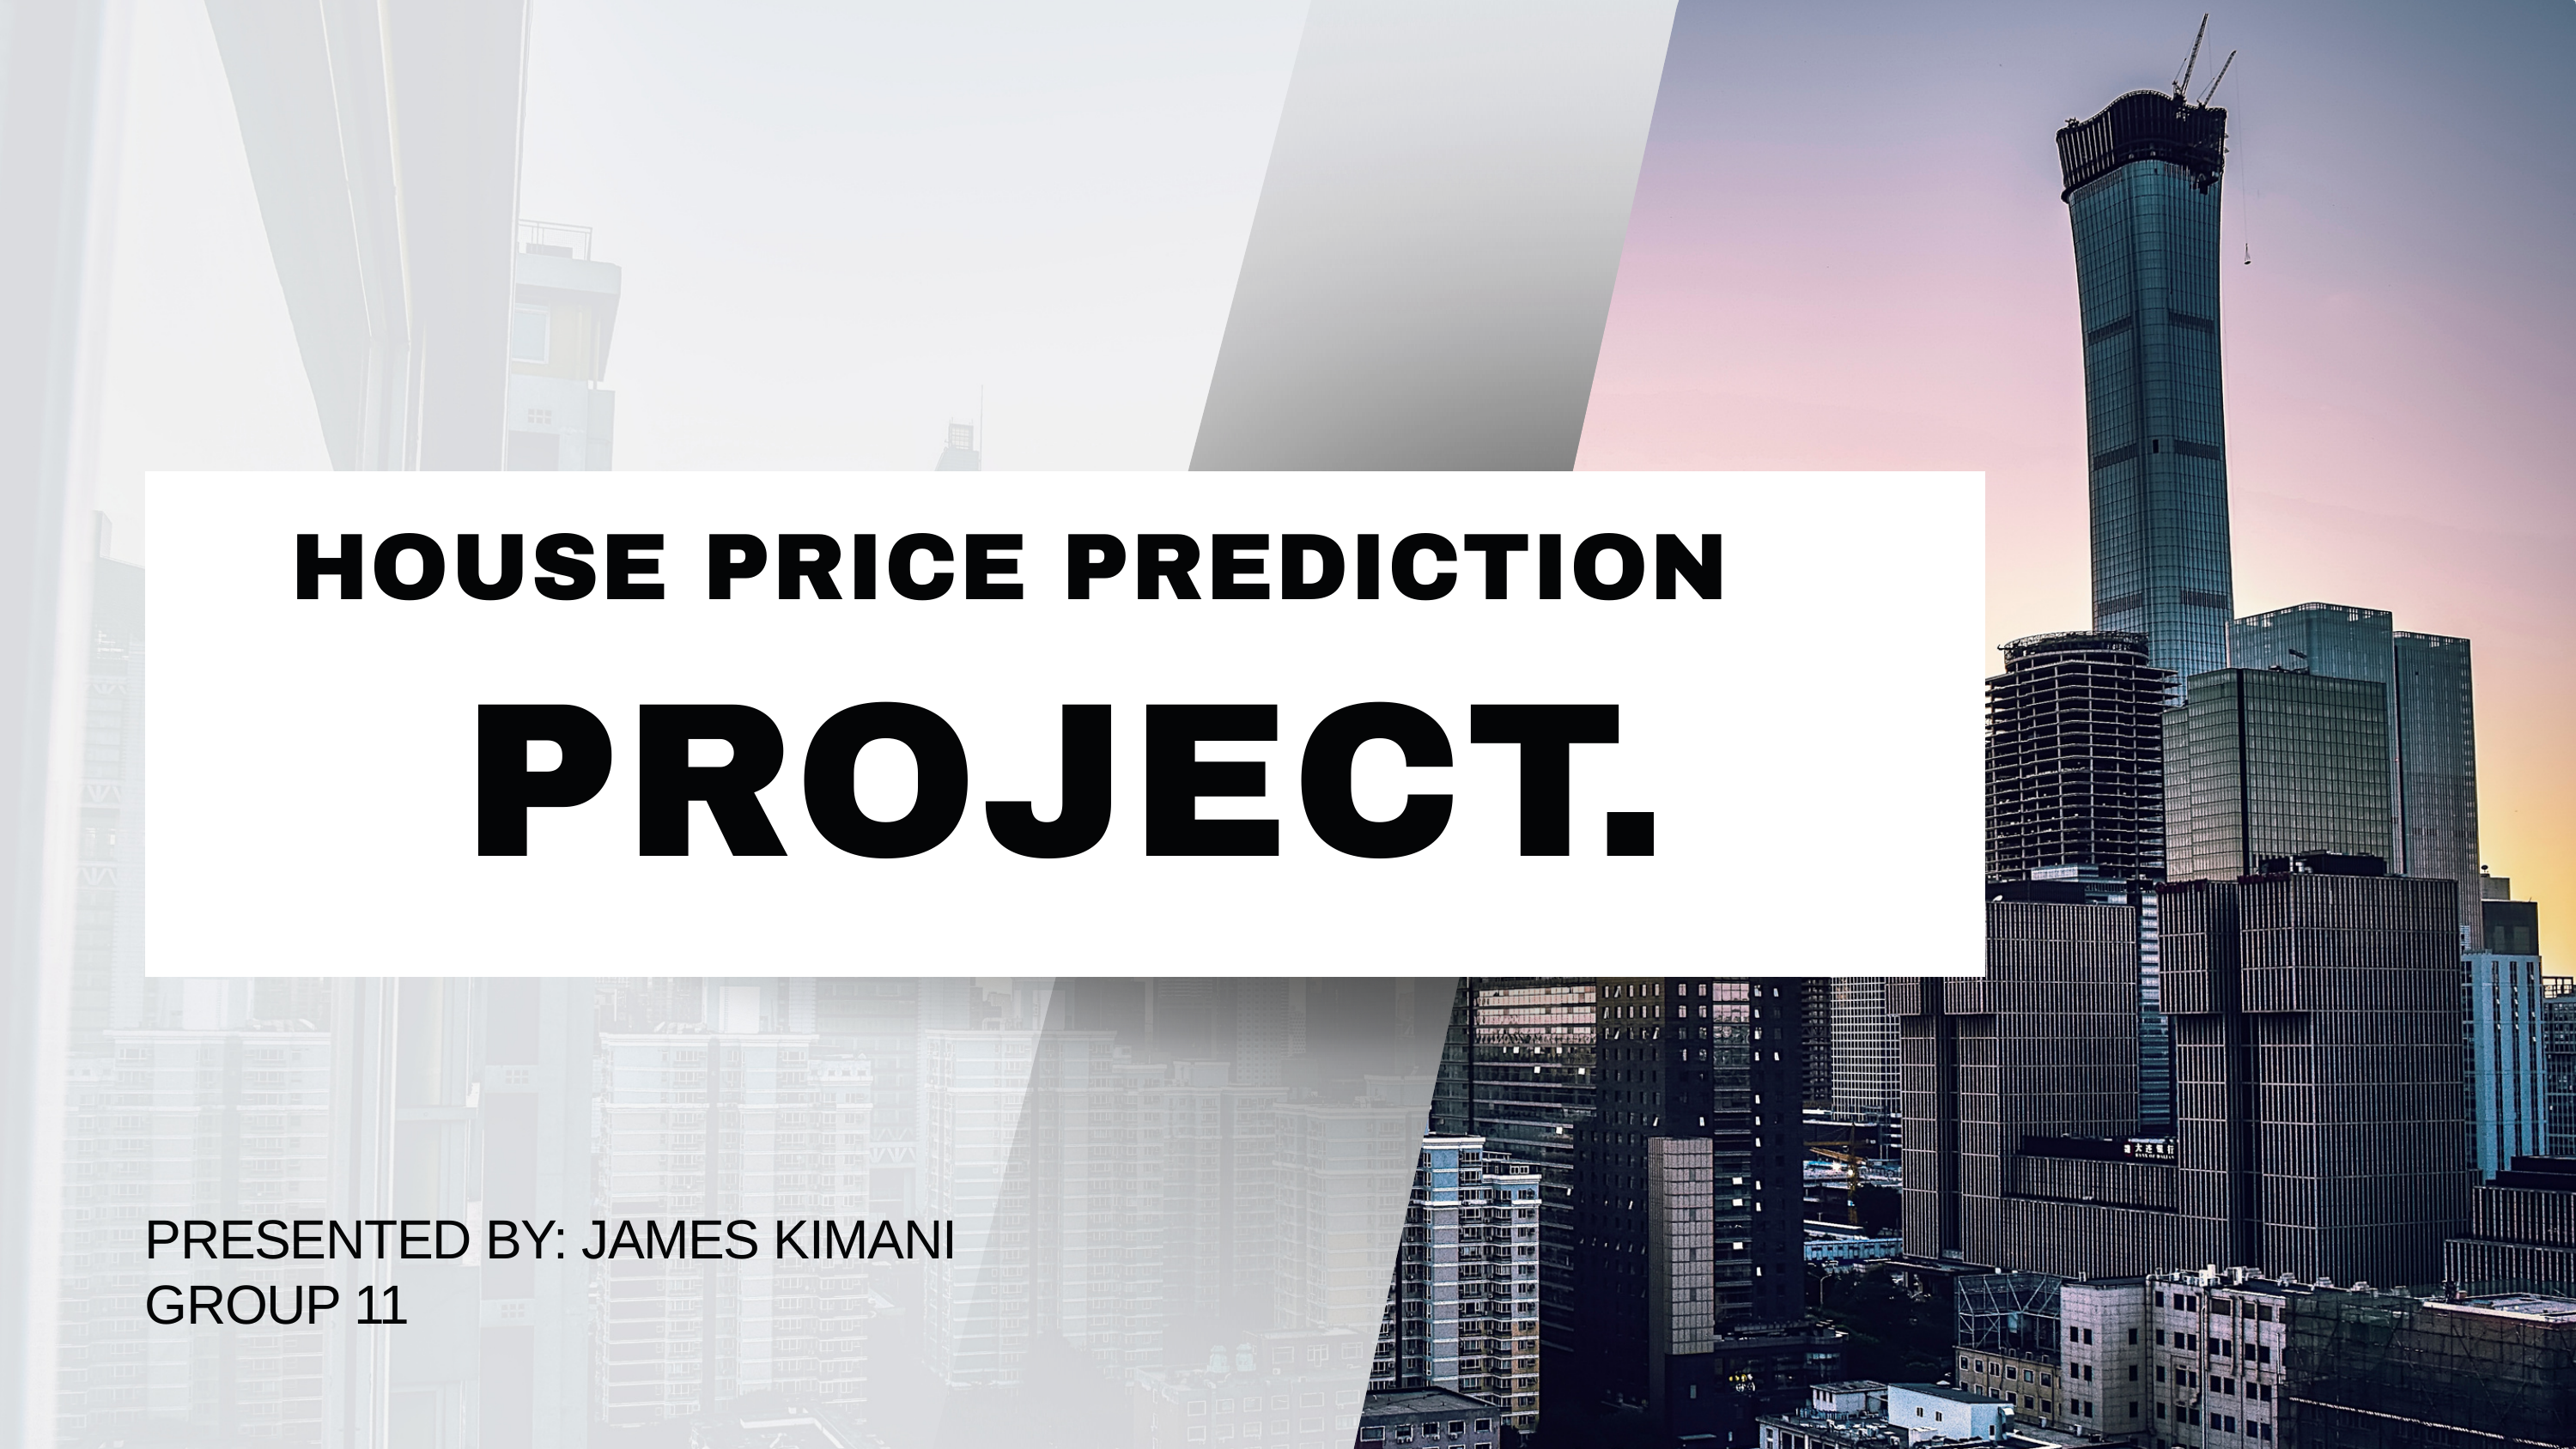

HOUSE PRICE PREDICTION
PROJECT.

PRESENTED BY: JAMES KIMANI
GROUP 11